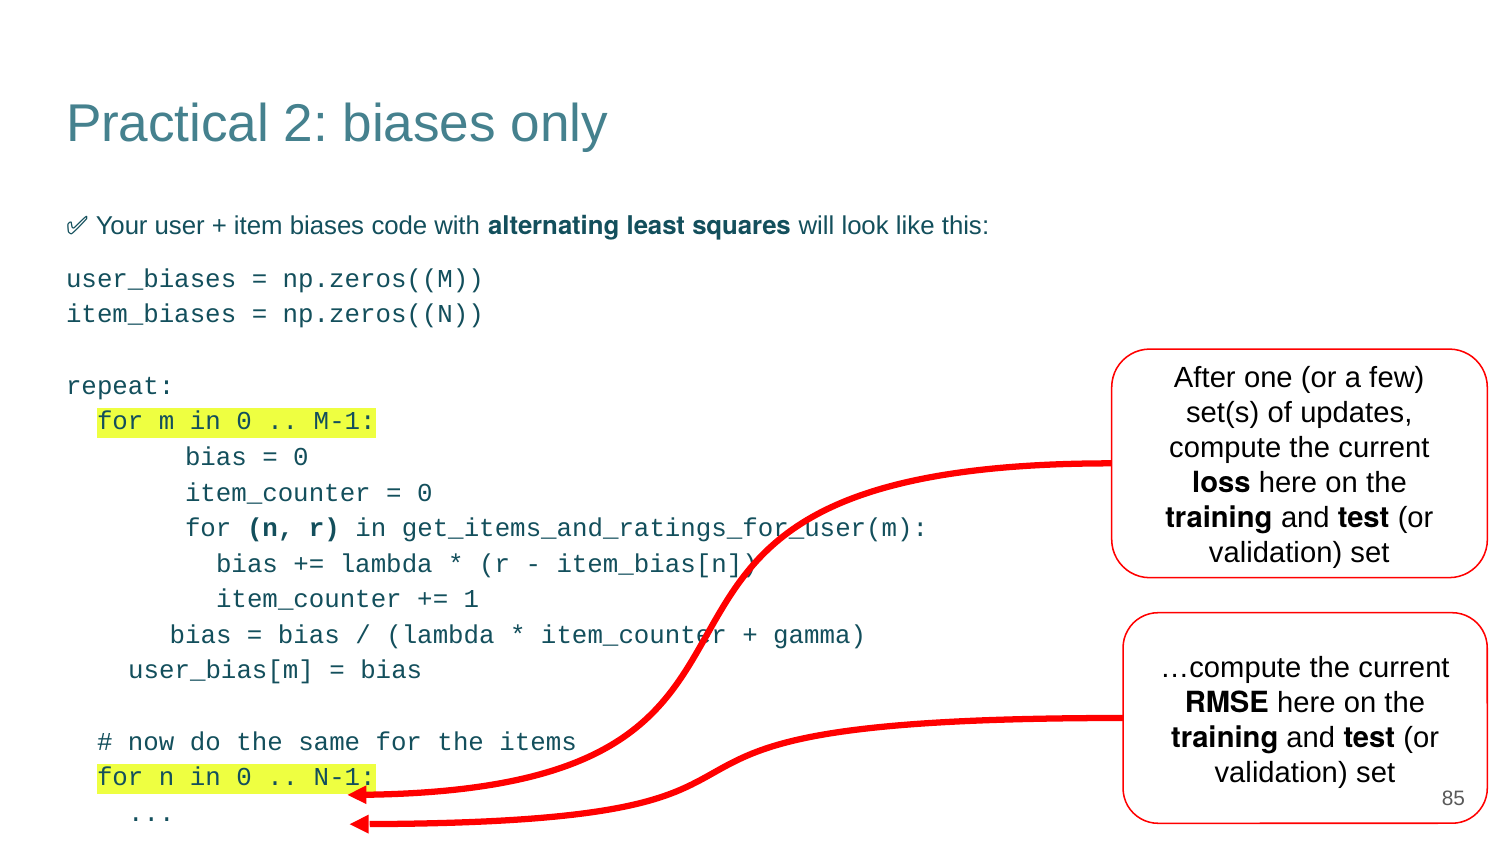

# Practical 2: biases only
✅ Your user + item biases code with alternating least squares will look like this:
user_biases = np.zeros((M))
item_biases = np.zeros((N))

repeat:
  for m in 0 .. M-1:
	 bias = 0
	 item_counter = 0
   	 for (n, r) in get_items_and_ratings_for_user(m):
   	   bias += lambda * (r - item_bias[n])
	   item_counter += 1
	bias = bias / (lambda * item_counter + gamma)
    user_bias[m] = bias

  # now do the same for the items
  for n in 0 .. N-1:
    ...
After one (or a few) set(s) of updates, compute the current loss here on the training and test (or validation) set
…compute the current RMSE here on the training and test (or validation) set
85